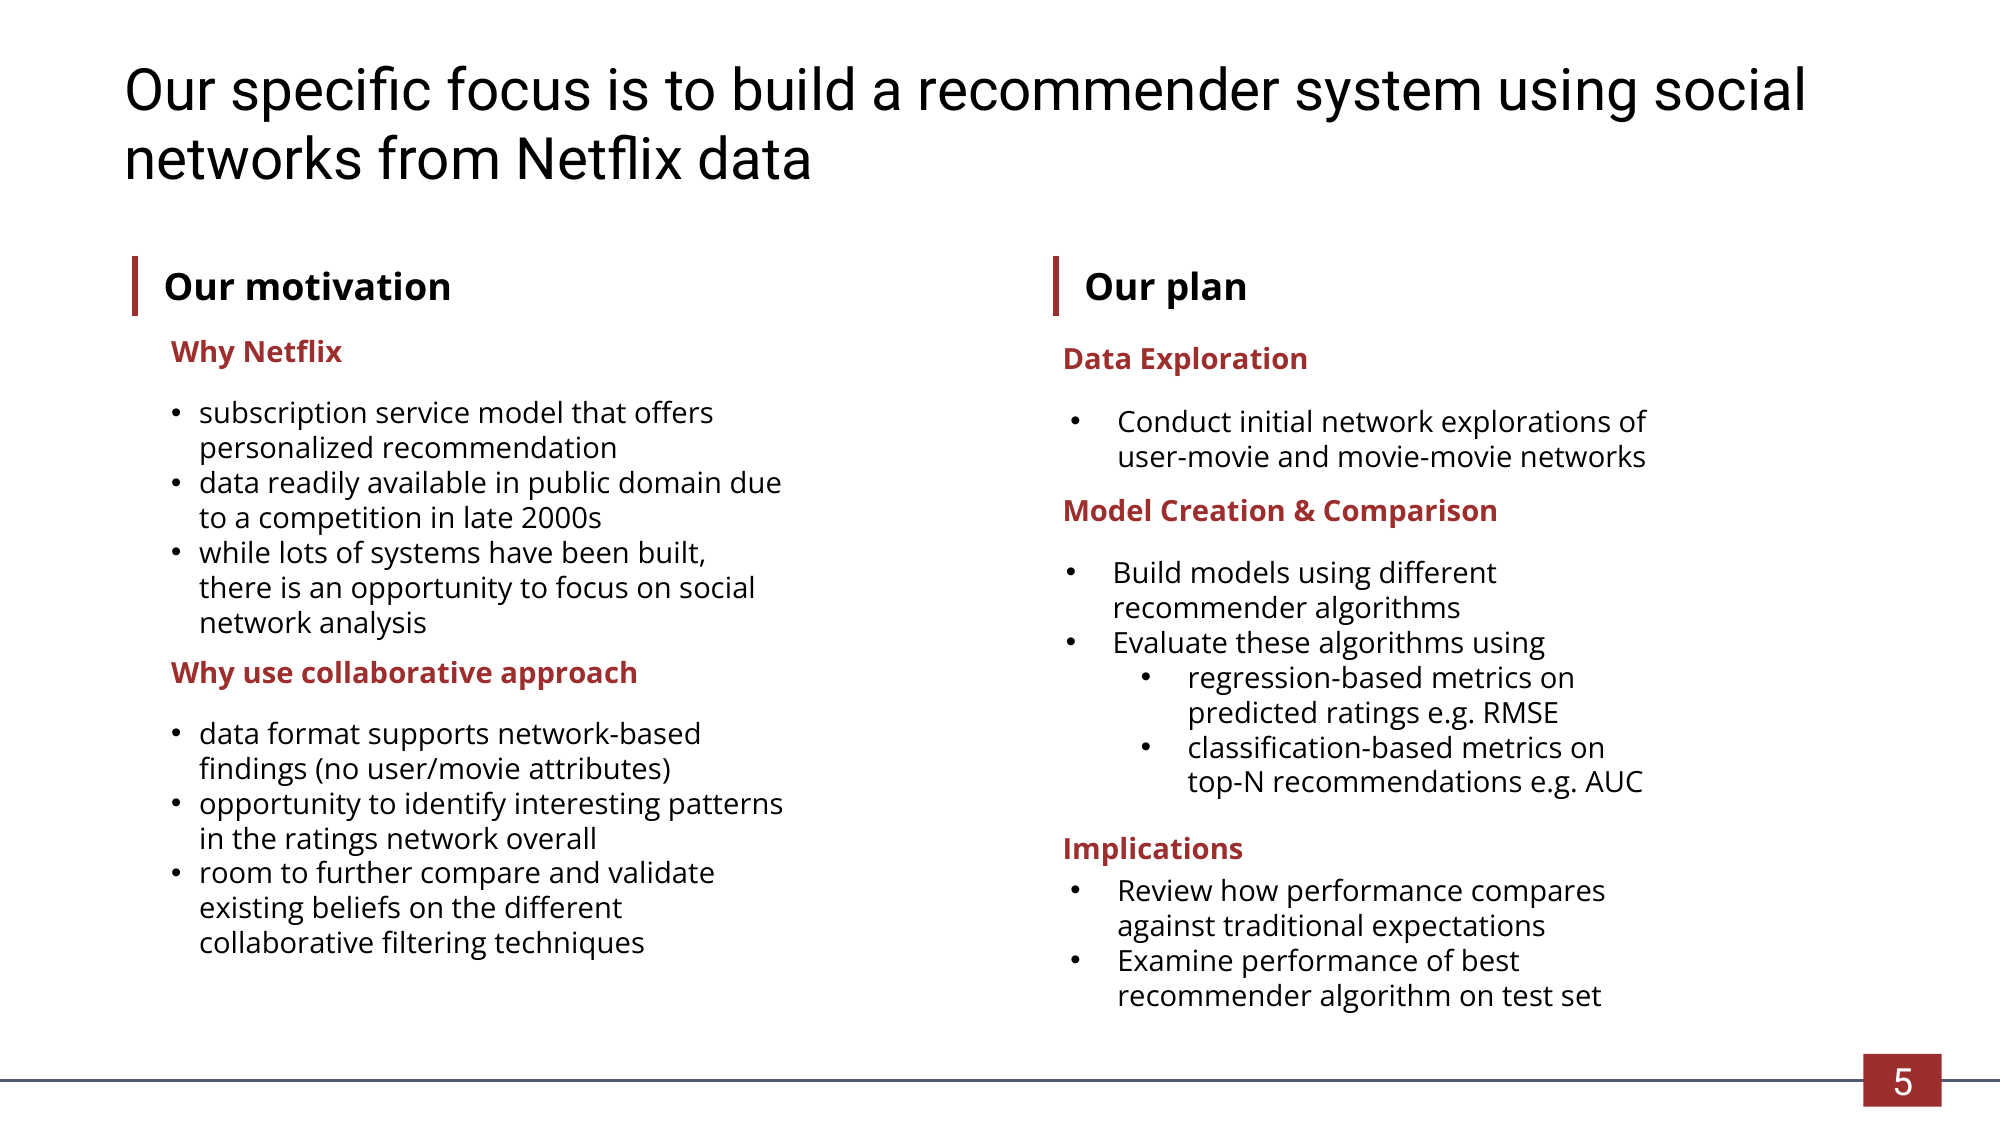

Our specific focus is to build a recommender system using social networks from Netflix data
Our motivation
Our plan

Why Netflix
subscription service model that offers personalized recommendation
data readily available in public domain due to a competition in late 2000s
while lots of systems have been built, there is an opportunity to focus on social network analysis
Why use collaborative approach
data format supports network-based findings (no user/movie attributes)
opportunity to identify interesting patterns in the ratings network overall
room to further compare and validate existing beliefs on the different collaborative filtering techniques
Data Exploration

Conduct initial network explorations of user-movie and movie-movie networks
Model Creation & Comparison

Build models using different recommender algorithms
Evaluate these algorithms using
regression-based metrics on predicted ratings e.g. RMSE
classification-based metrics on top-N recommendations e.g. AUC
Step  03
Implications
Step  04
Review how performance compares against traditional expectations
Examine performance of best recommender algorithm on test set
5